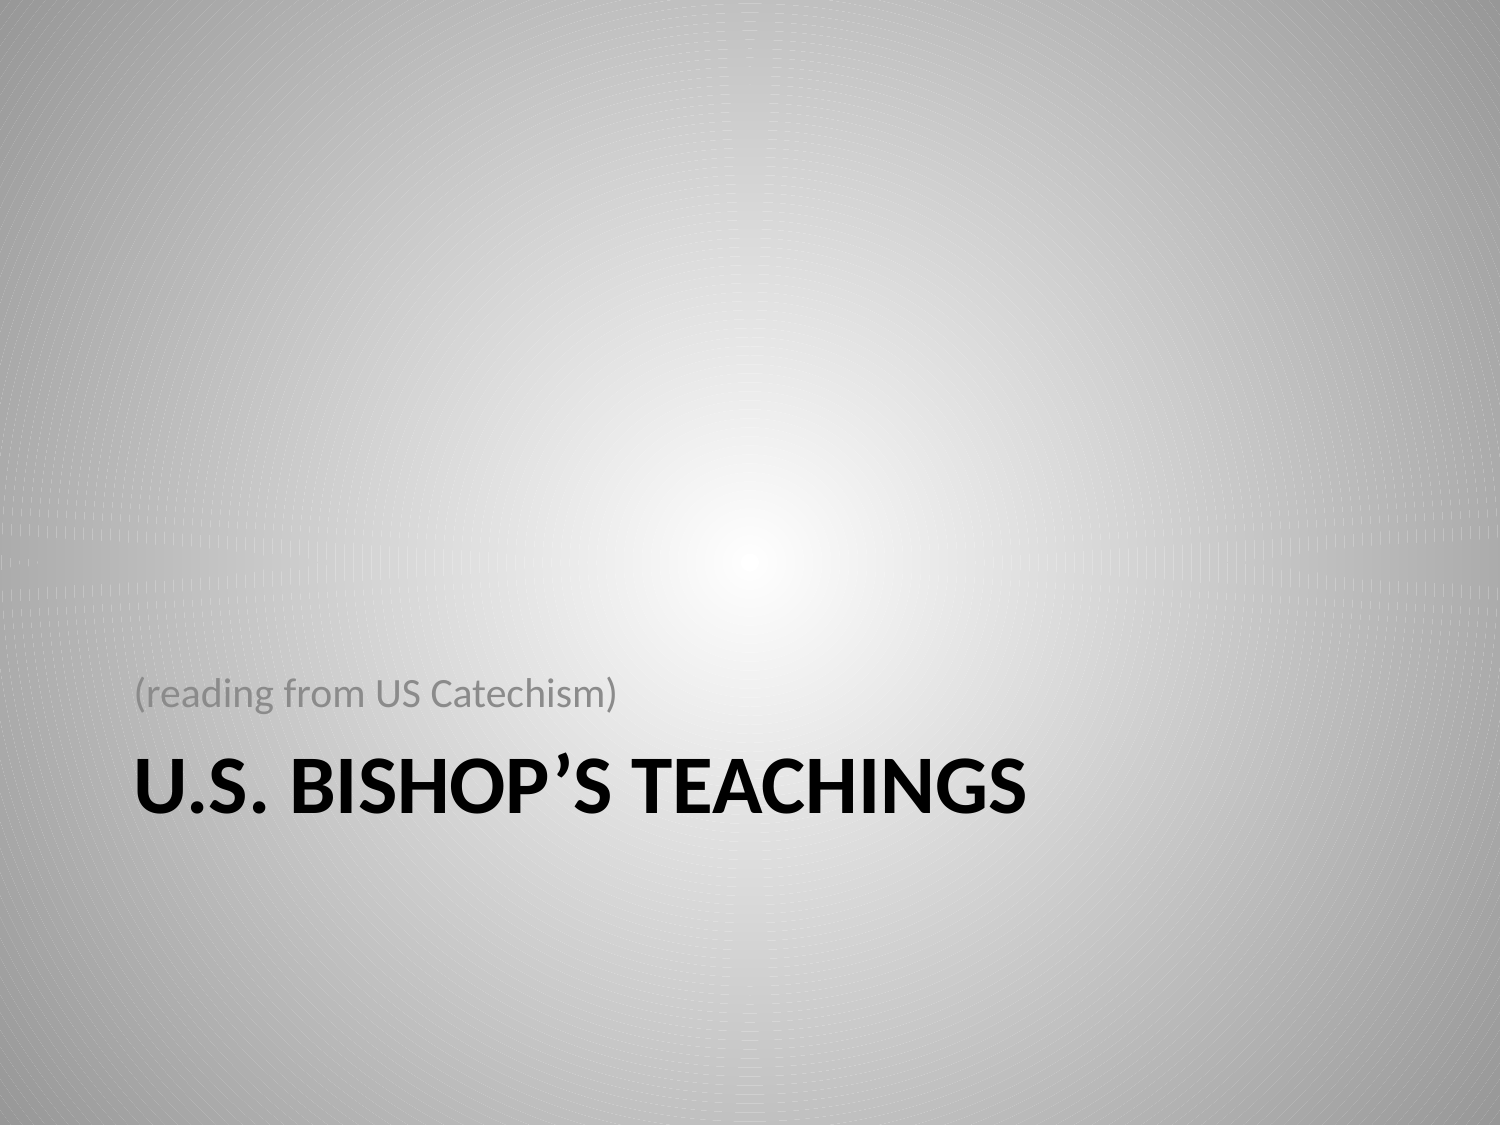

(reading from US Catechism)
# U.S. Bishop’s Teachings